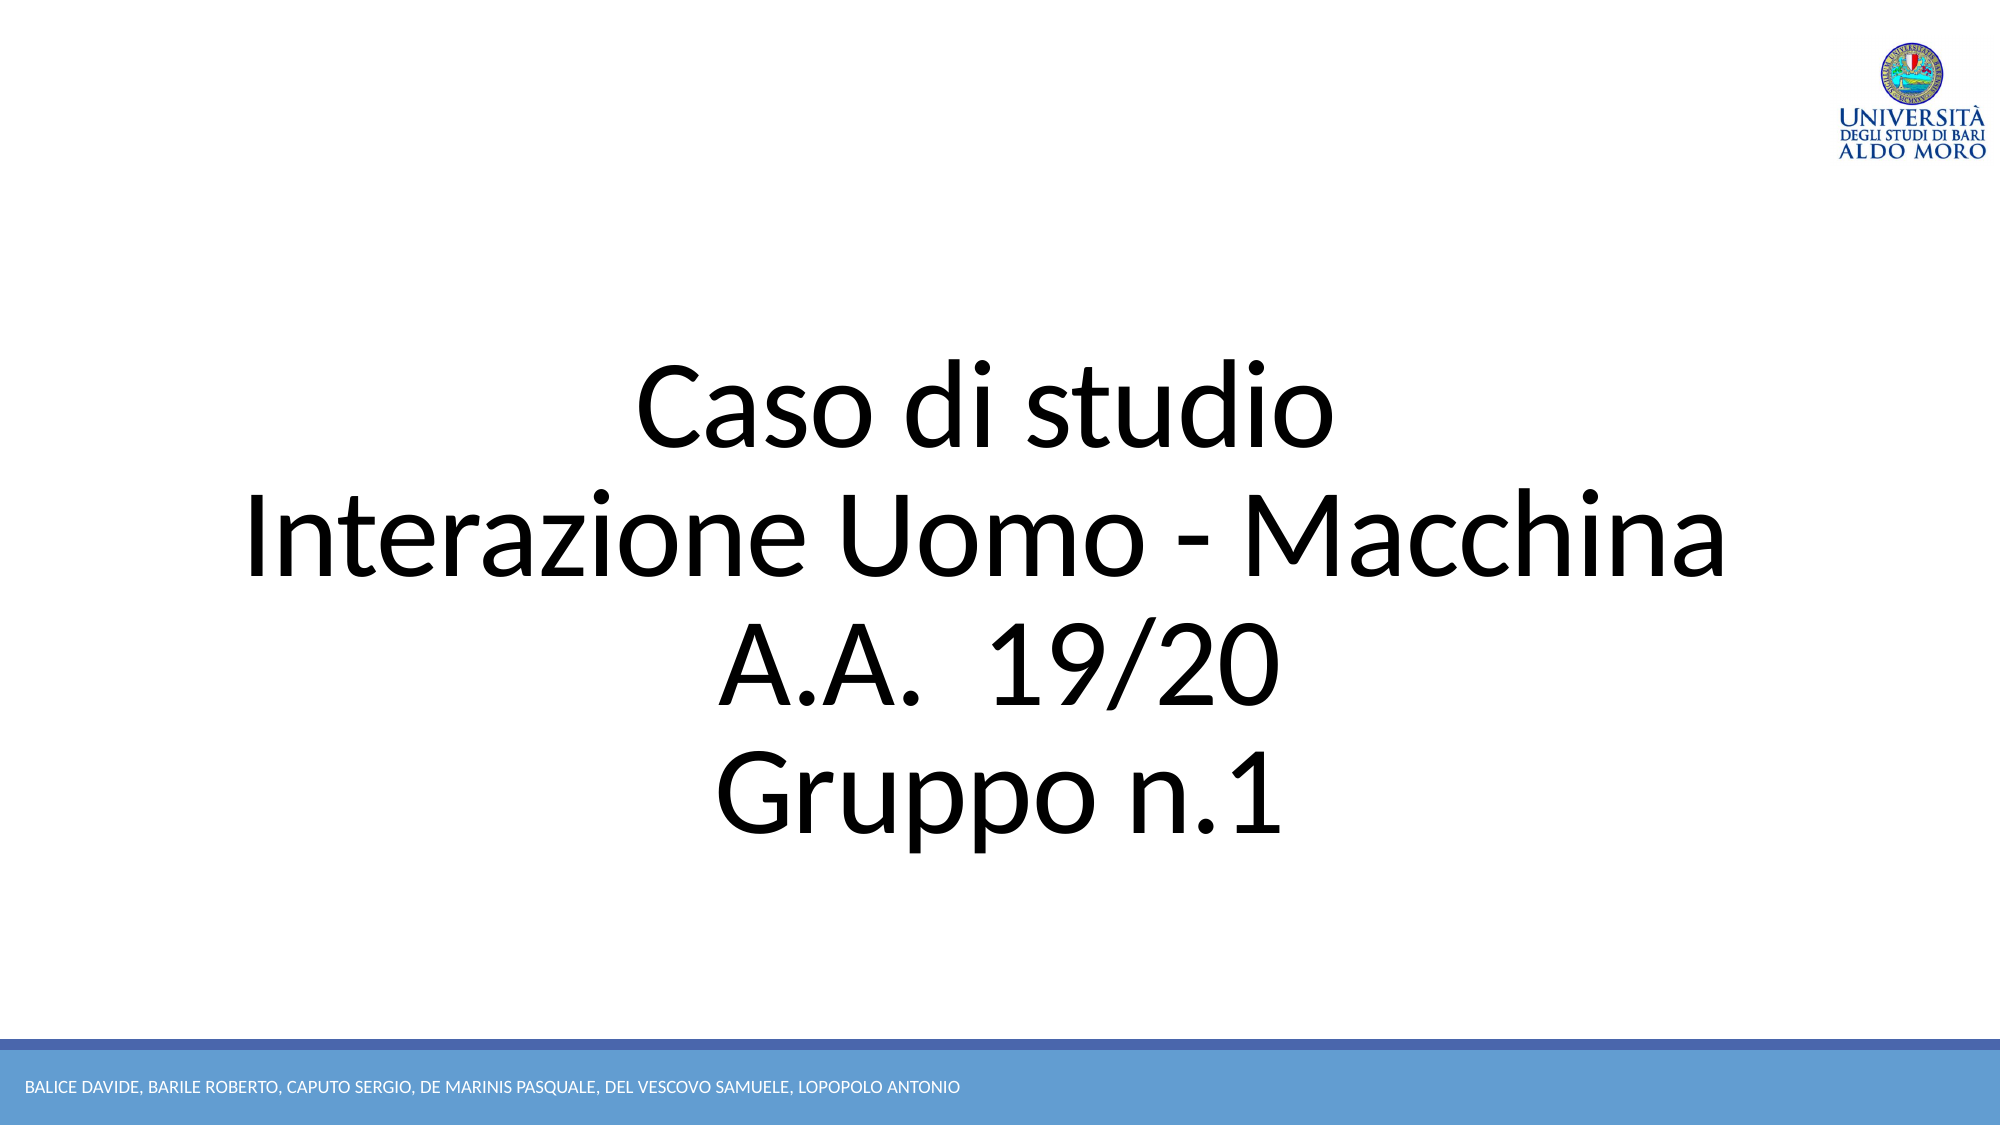

# Caso di studio Interazione Uomo - Macchina A.A.  19/20 Gruppo n.1
Balice davide, barile roberto, caputo sergio, de marinis pasquale, del vescovo samuele, lopopolo antonio